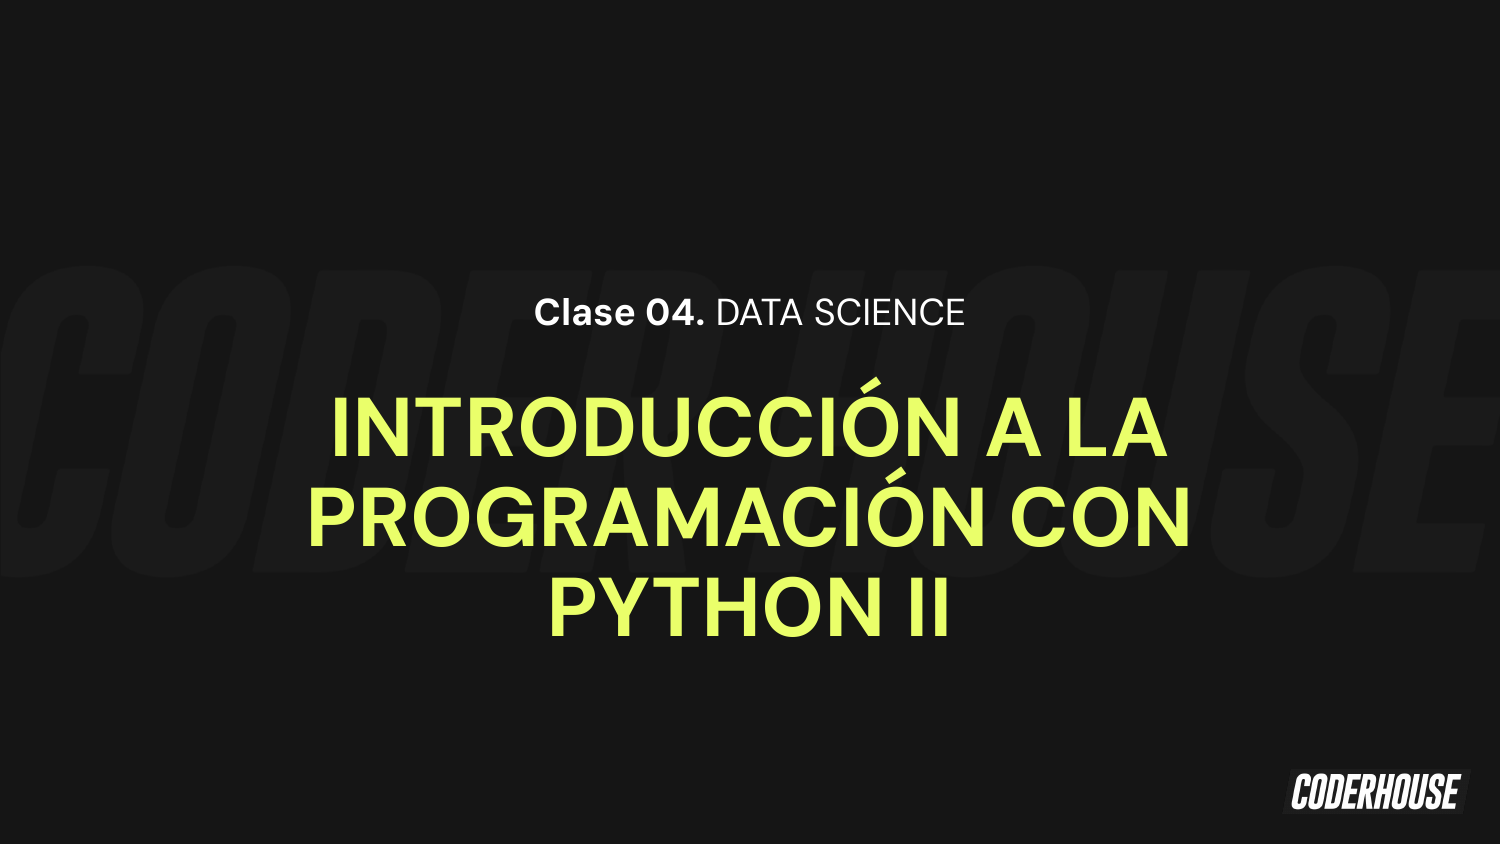

Clase 04. DATA SCIENCE
INTRODUCCIÓN A LA PROGRAMACIÓN CON PYTHON II